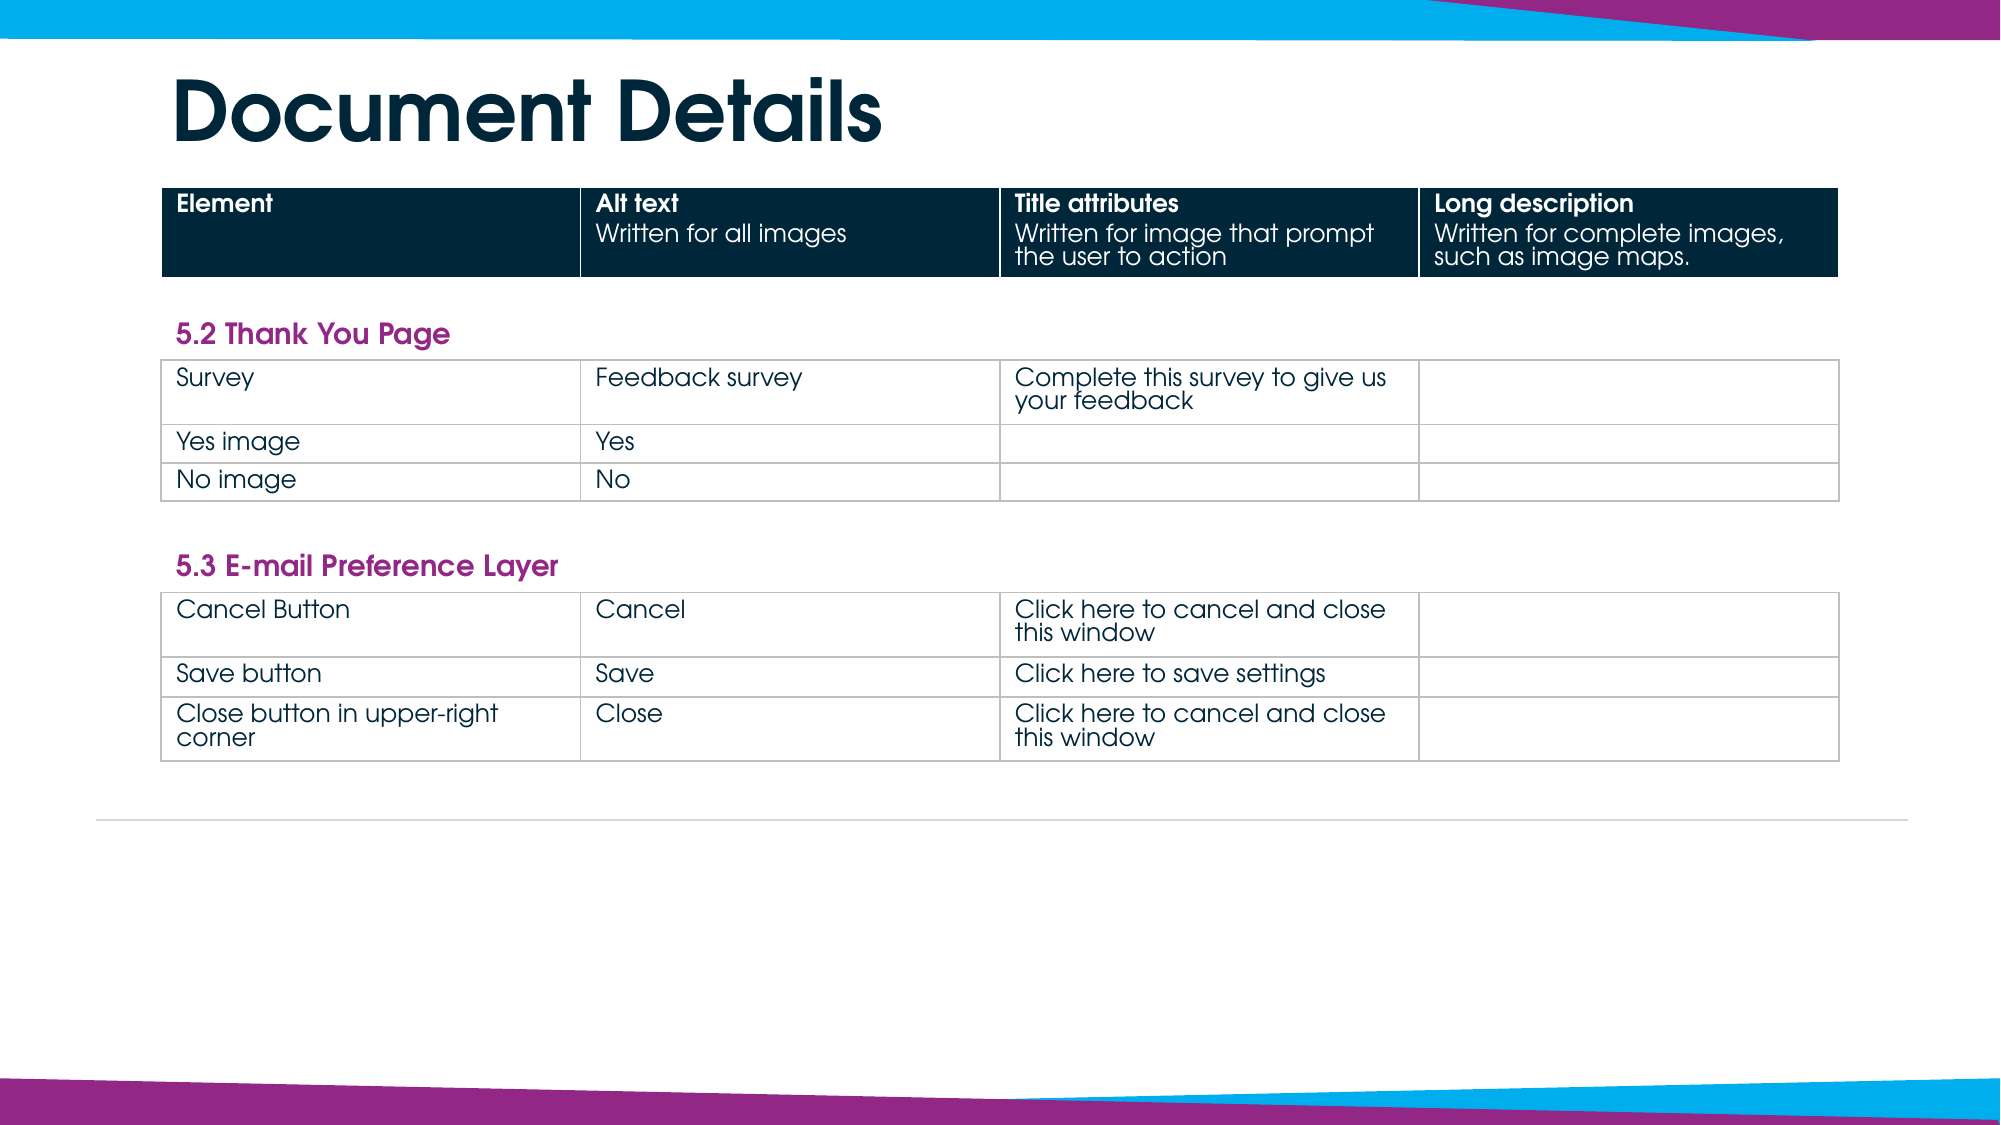

Document Details
| Element | Alt text Written for all images | Title attributes Written for image that prompt the user to action | Long description Written for complete images, such as image maps. |
| --- | --- | --- | --- |
| 5.2 Thank You Page |  |  |  |
| --- | --- | --- | --- |
| Survey | Feedback survey | Complete this survey to give us your feedback |  |
| Yes image | Yes |  |  |
| No image | No |  |  |
| 5.3 E-mail Preference Layer |  |  |  |
| --- | --- | --- | --- |
| Cancel Button | Cancel | Click here to cancel and close this window |  |
| Save button | Save | Click here to save settings |  |
| Close button in upper-right corner | Close | Click here to cancel and close this window |  |